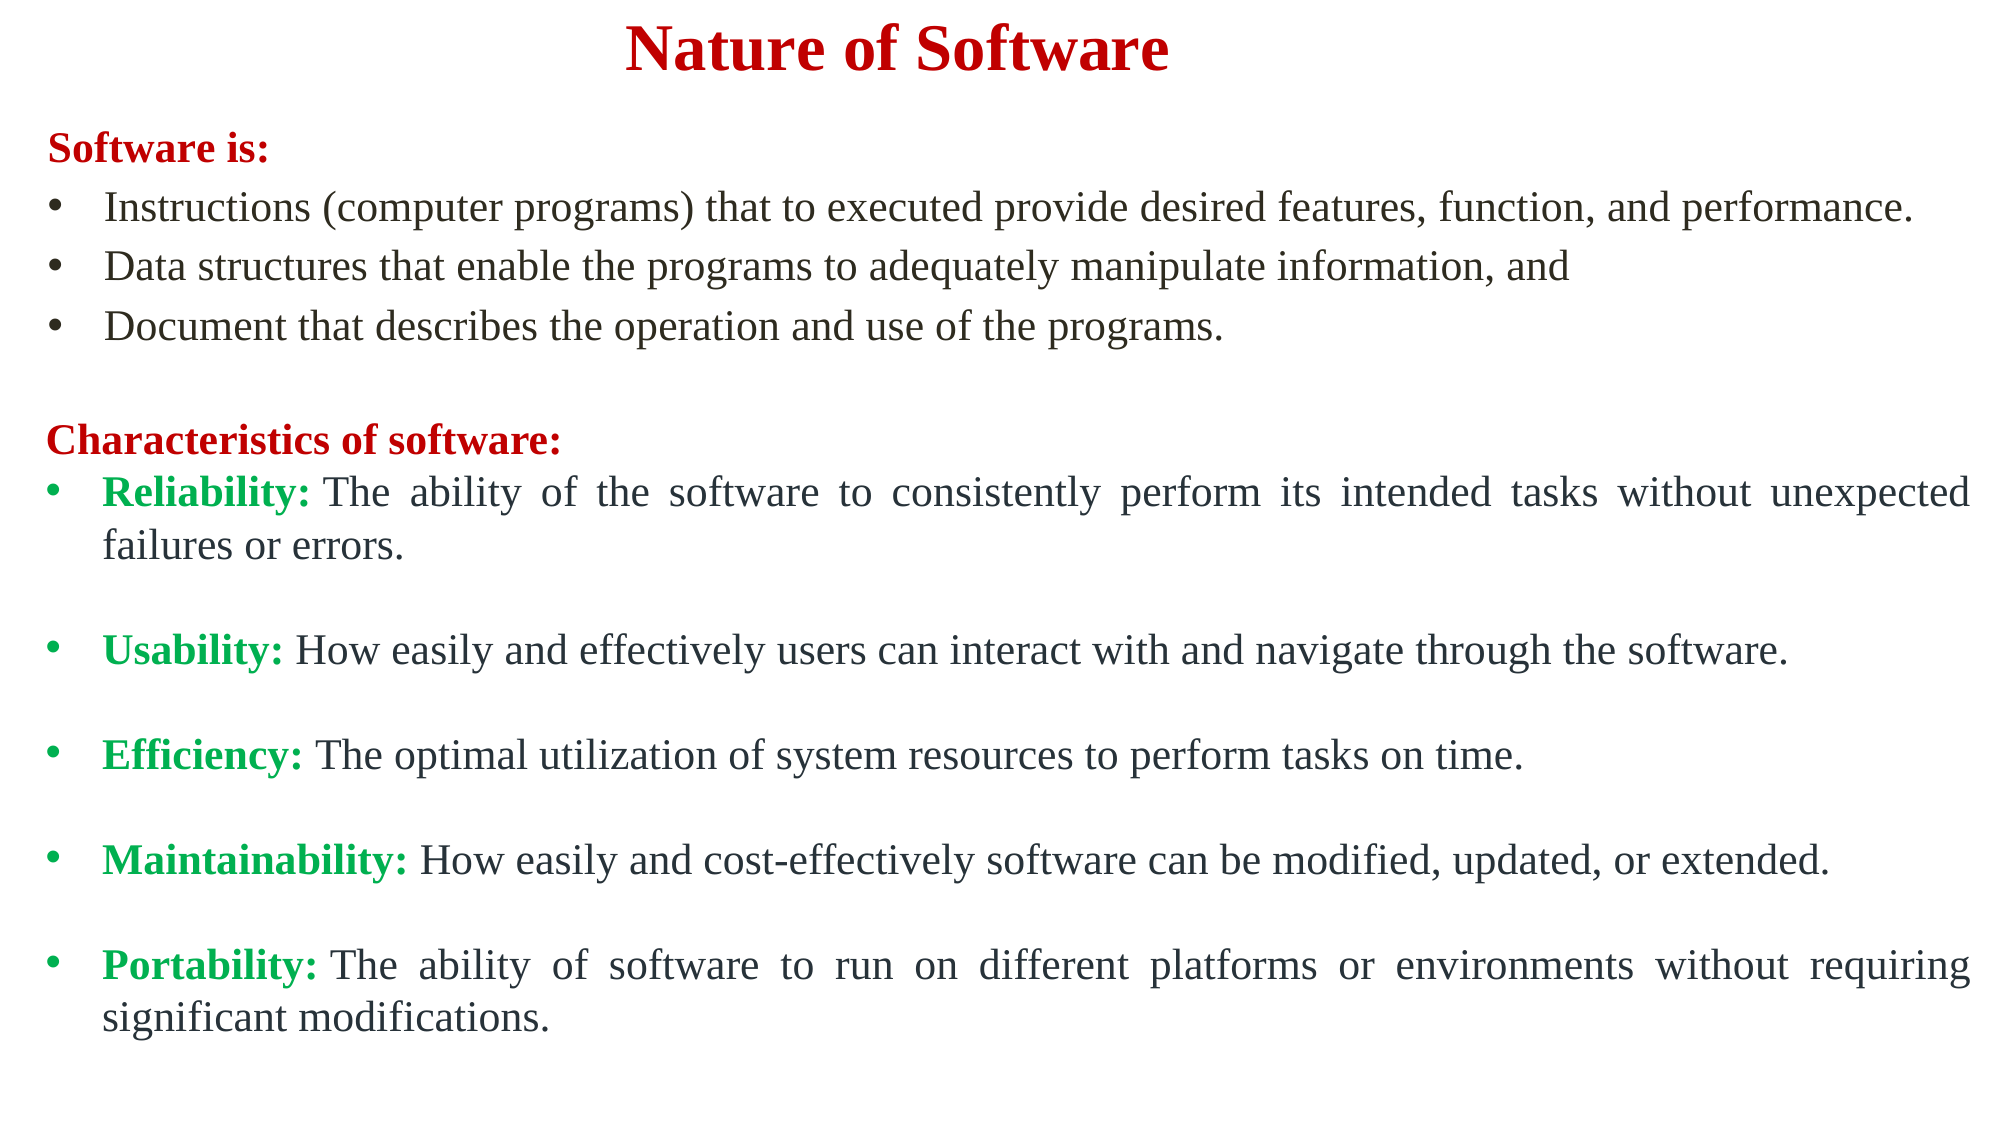

Nature of Software
Software is:
Instructions (computer programs) that to executed provide desired features, function, and performance.
Data structures that enable the programs to adequately manipulate information, and
Document that describes the operation and use of the programs.

Characteristics of software:
Reliability: The ability of the software to consistently perform its intended tasks without unexpected failures or errors.

Usability: How easily and effectively users can interact with and navigate through the software.

Efficiency: The optimal utilization of system resources to perform tasks on time.

Maintainability: How easily and cost-effectively software can be modified, updated, or extended.

Portability: The ability of software to run on different platforms or environments without requiring significant modifications.